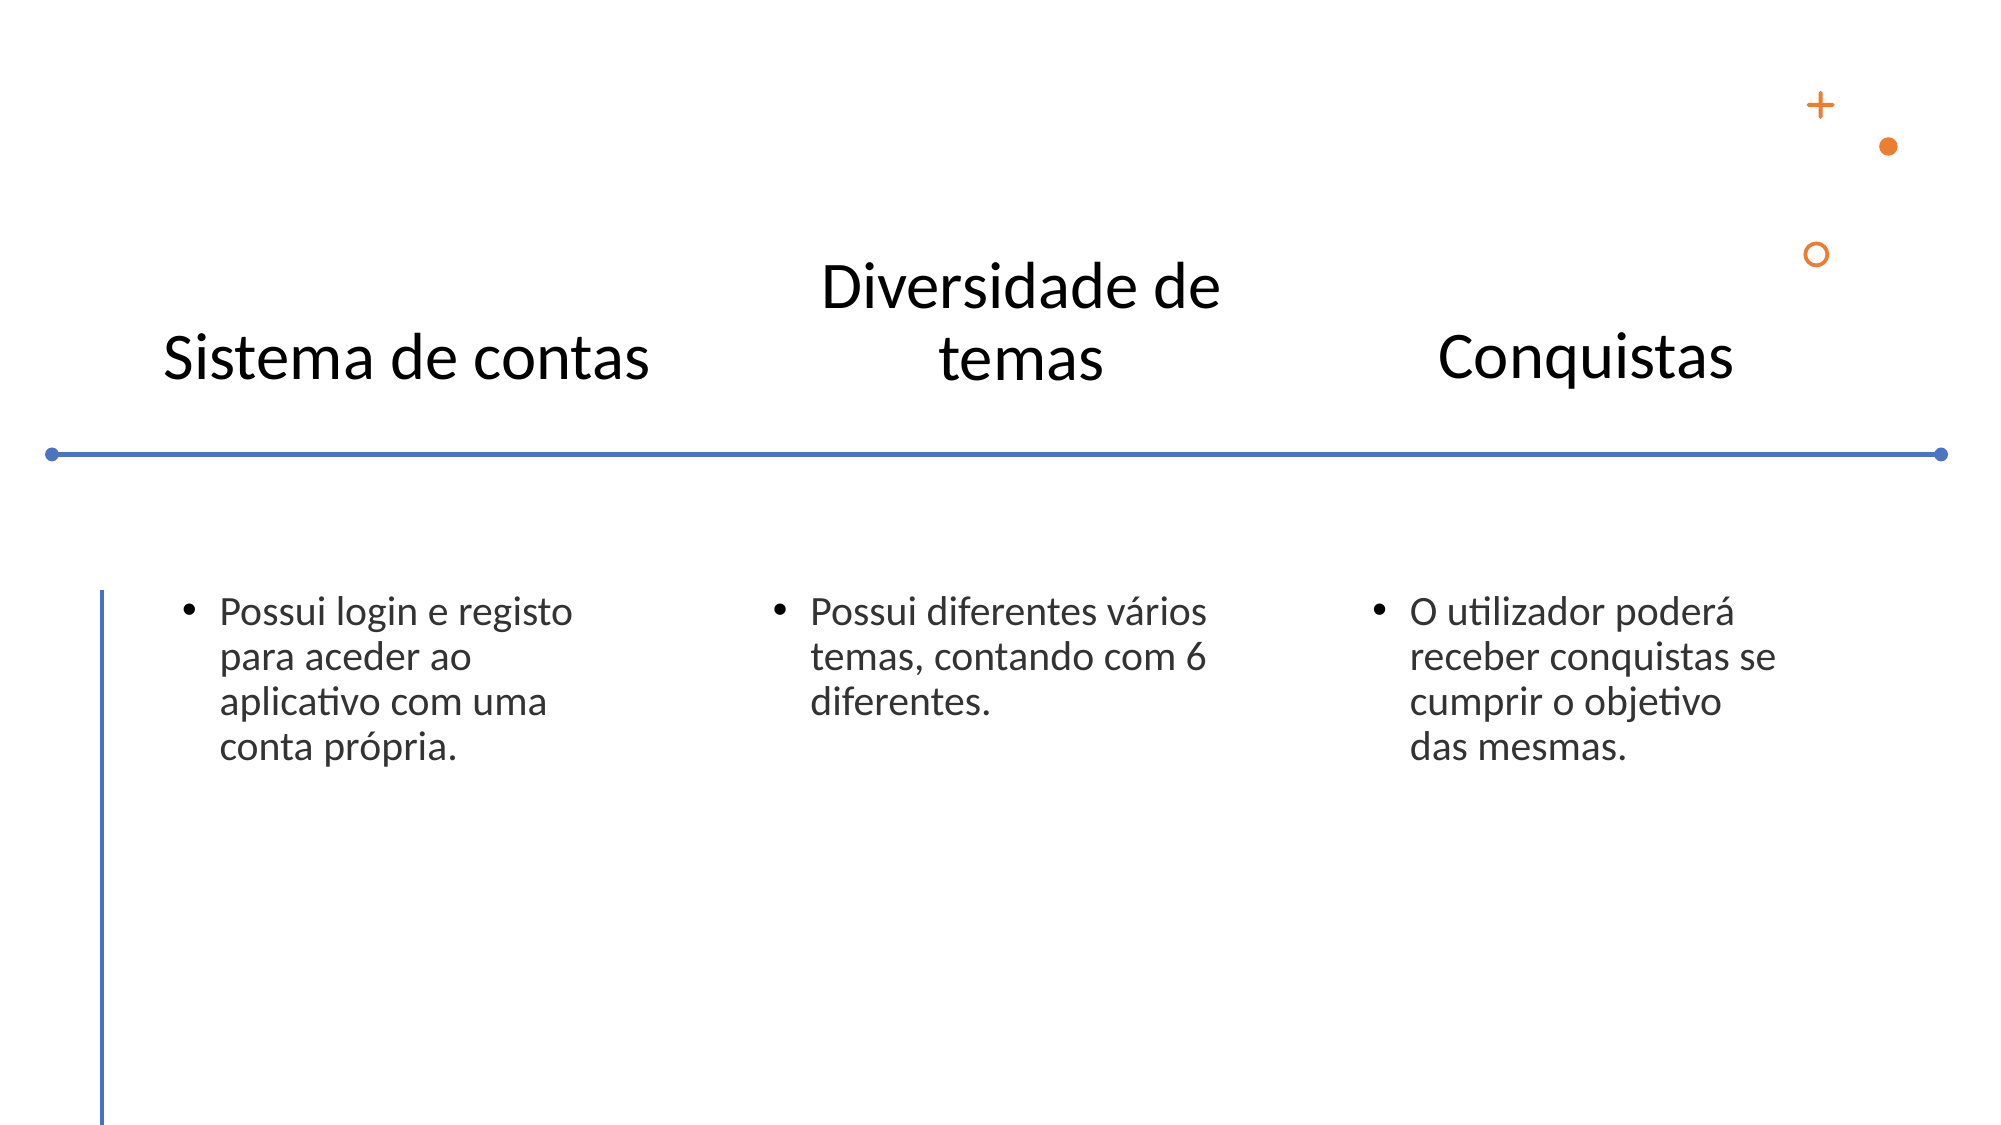

Conquistas
# Sistema de contas
Diversidade de temas
Possui login e registo para aceder ao aplicativo com uma conta própria.

Possui diferentes vários temas, contando com 6 diferentes.

O utilizador poderá receber conquistas se cumprir o objetivo das mesmas.